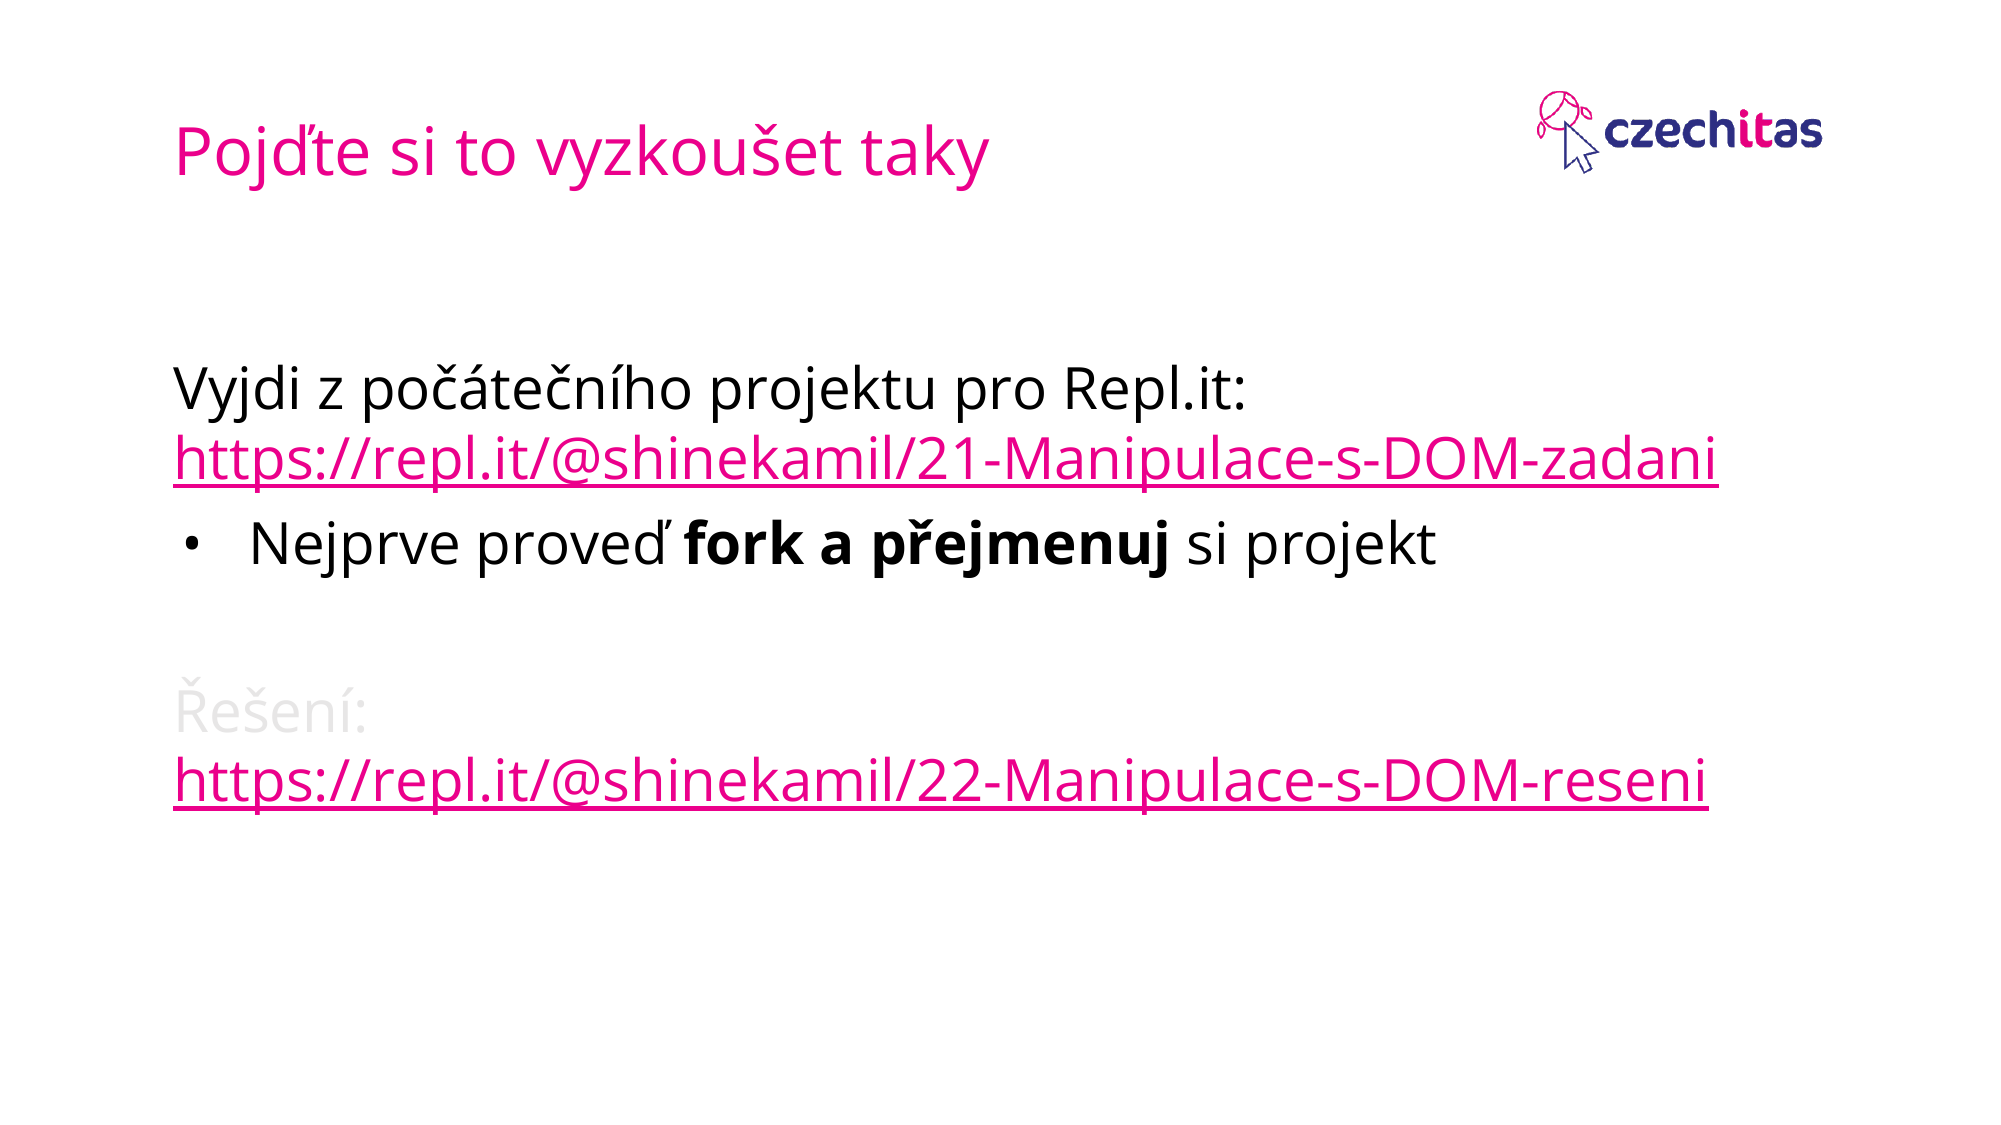

# Pojďte si to vyzkoušet taky
Vyjdi z počátečního projektu pro Repl.it:
https://repl.it/@shinekamil/21-Manipulace-s-DOM-zadani
Nejprve proveď fork a přejmenuj si projekt

Řešení: https://repl.it/@shinekamil/22-Manipulace-s-DOM-reseni